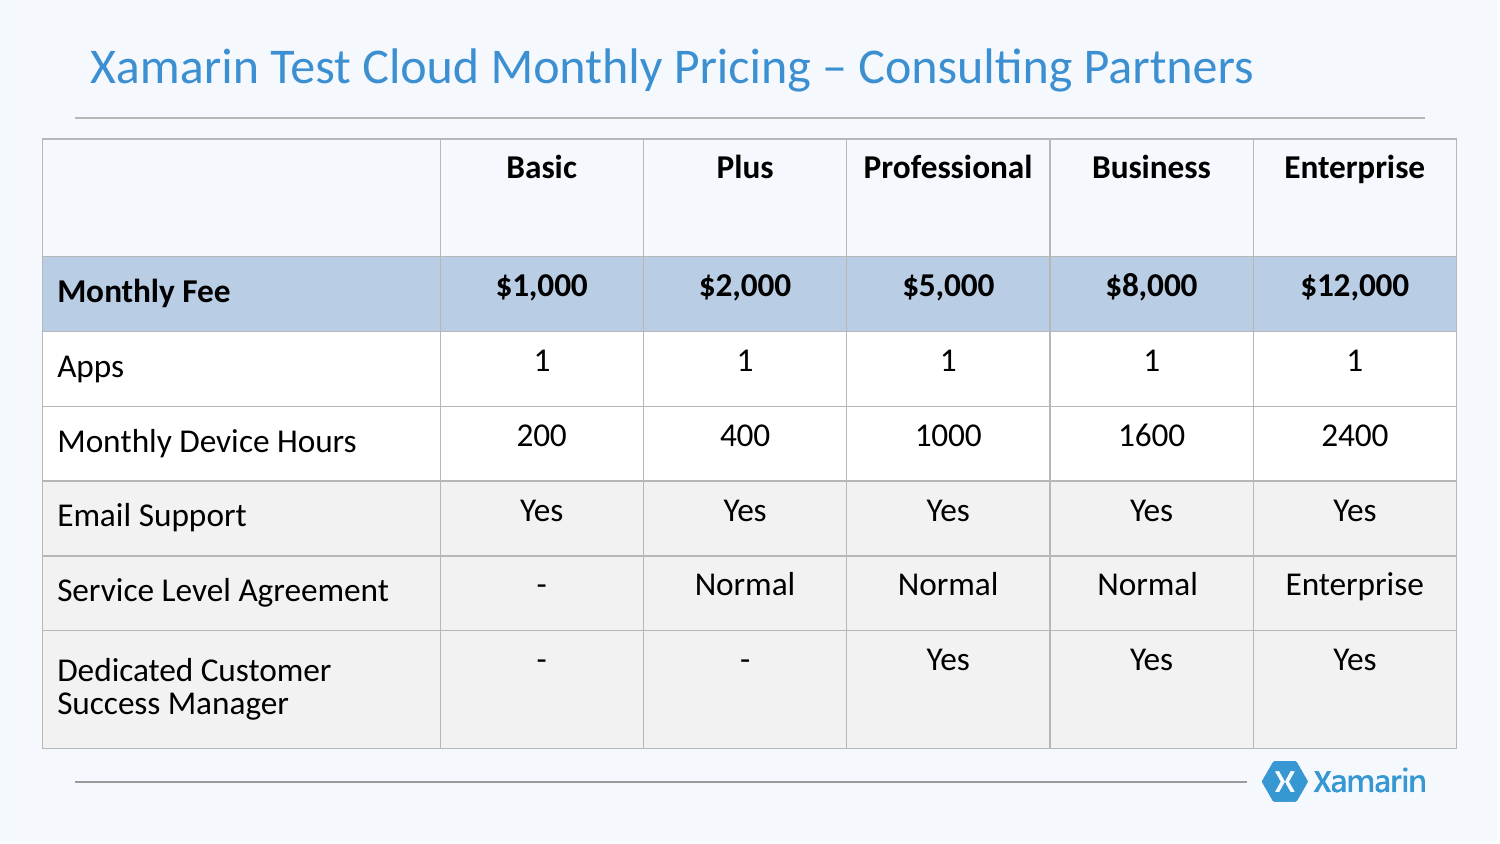

# Xamarin Test Cloud Monthly Pricing – Consulting Partners
|  | Basic | Plus | Professional | Business | Enterprise |
| --- | --- | --- | --- | --- | --- |
| Monthly Fee | $1,000 | $2,000 | $5,000 | $8,000 | $12,000 |
| Apps | 1 | 1 | 1 | 1 | 1 |
| Monthly Device Hours | 200 | 400 | 1000 | 1600 | 2400 |
| Email Support | Yes | Yes | Yes | Yes | Yes |
| Service Level Agreement | - | Normal | Normal | Normal | Enterprise |
| Dedicated Customer Success Manager | - | - | Yes | Yes | Yes |